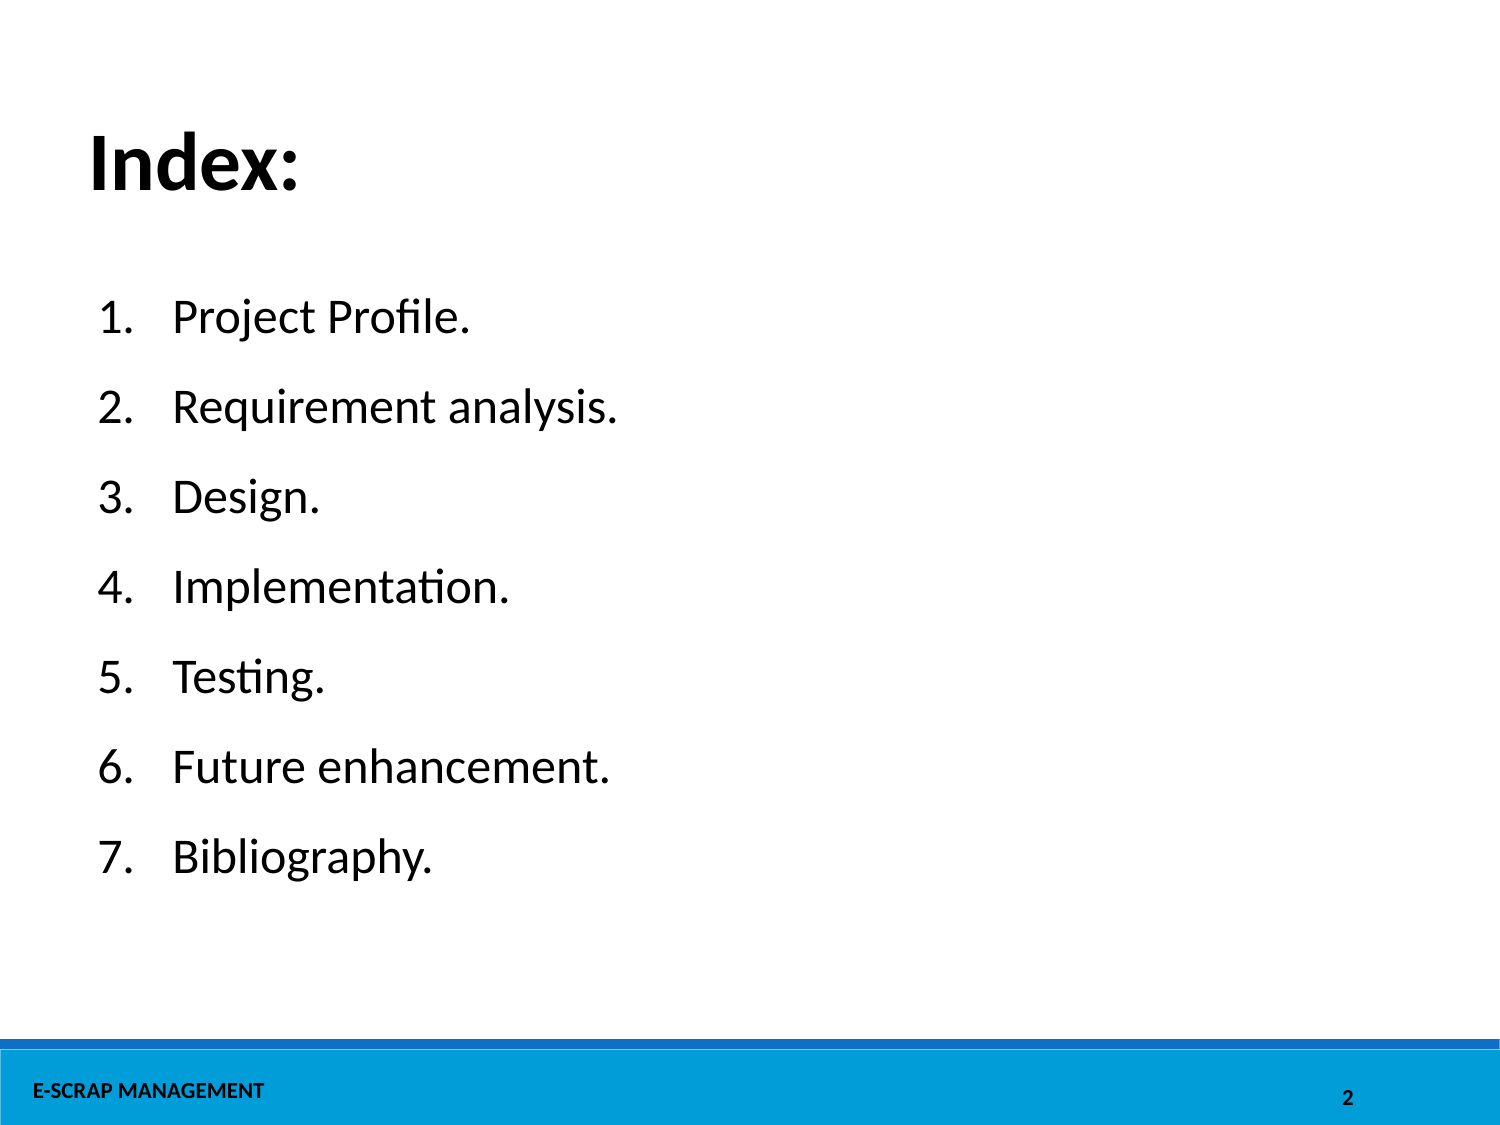

Index:
Project Profile.
Requirement analysis.
Design.
Implementation.
Testing.
Future enhancement.
Bibliography.
E-SCRAP MANAGEMENT
2